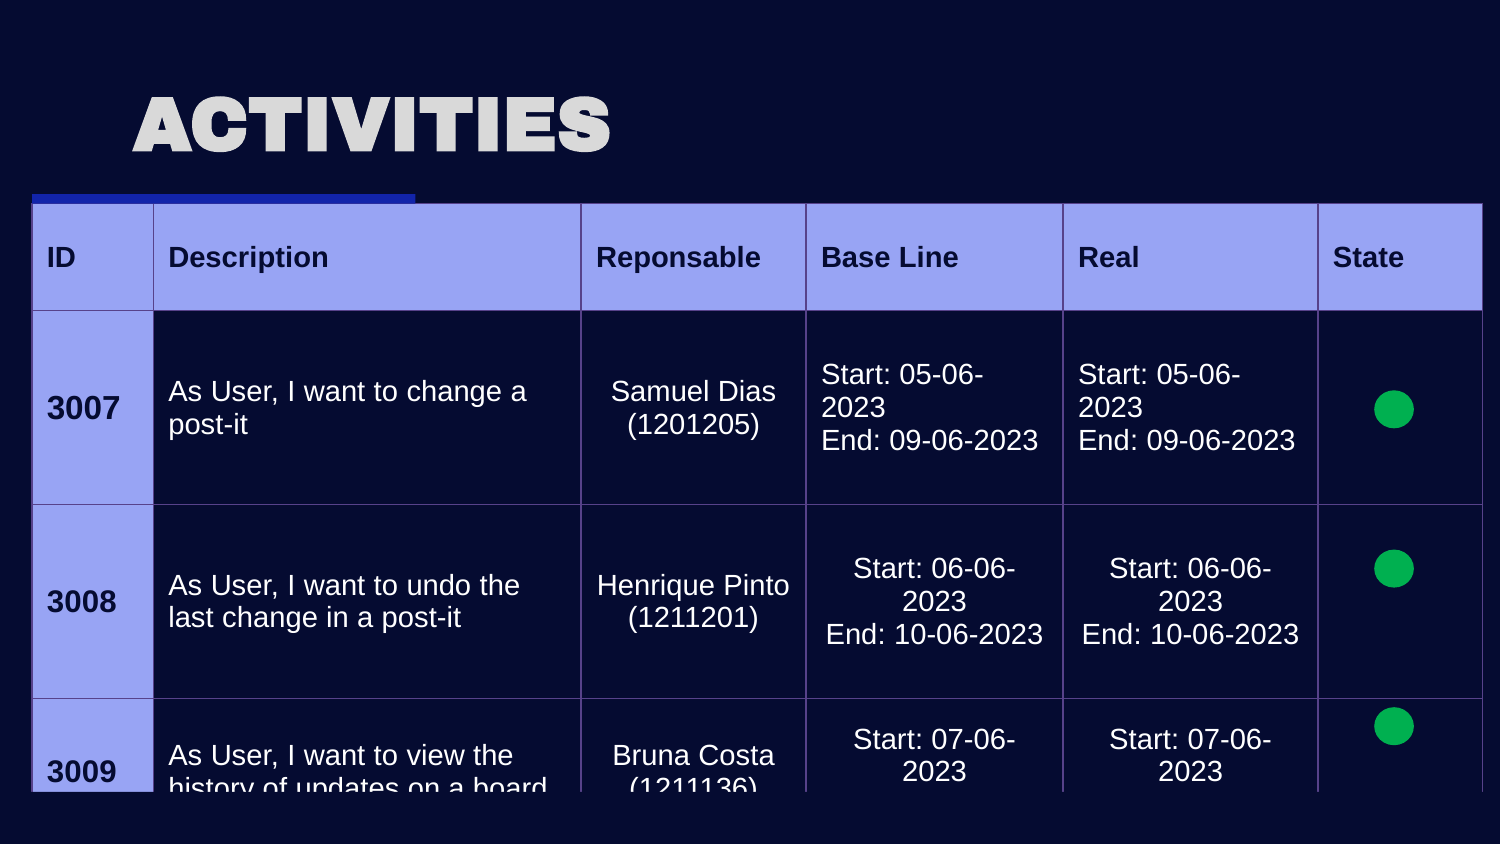

# ACTIVITIES

| ID | Description | Reponsable | Base Line | Real | State |
| --- | --- | --- | --- | --- | --- |
| 3007 | As User, I want to change a post-it | Samuel Dias (1201205) | Start: 05-06-2023 End: 09-06-2023 | Start: 05-06-2023 End: 09-06-2023 |  |
| 3008 | As User, I want to undo the last change in a post-it | Henrique Pinto​ (1211201) | Start: 06-06-2023 End: 10-06-2023 | Start: 06-06-2023 End: 10-06-2023 |  |
| 3009 | As User, I want to view the history of updates on a board | Bruna Costa​ (1211136) | Start: 07-06-2023 End: 14-06-2023 | Start: 07-06-2023 End: 14-06-2023 |  |

11